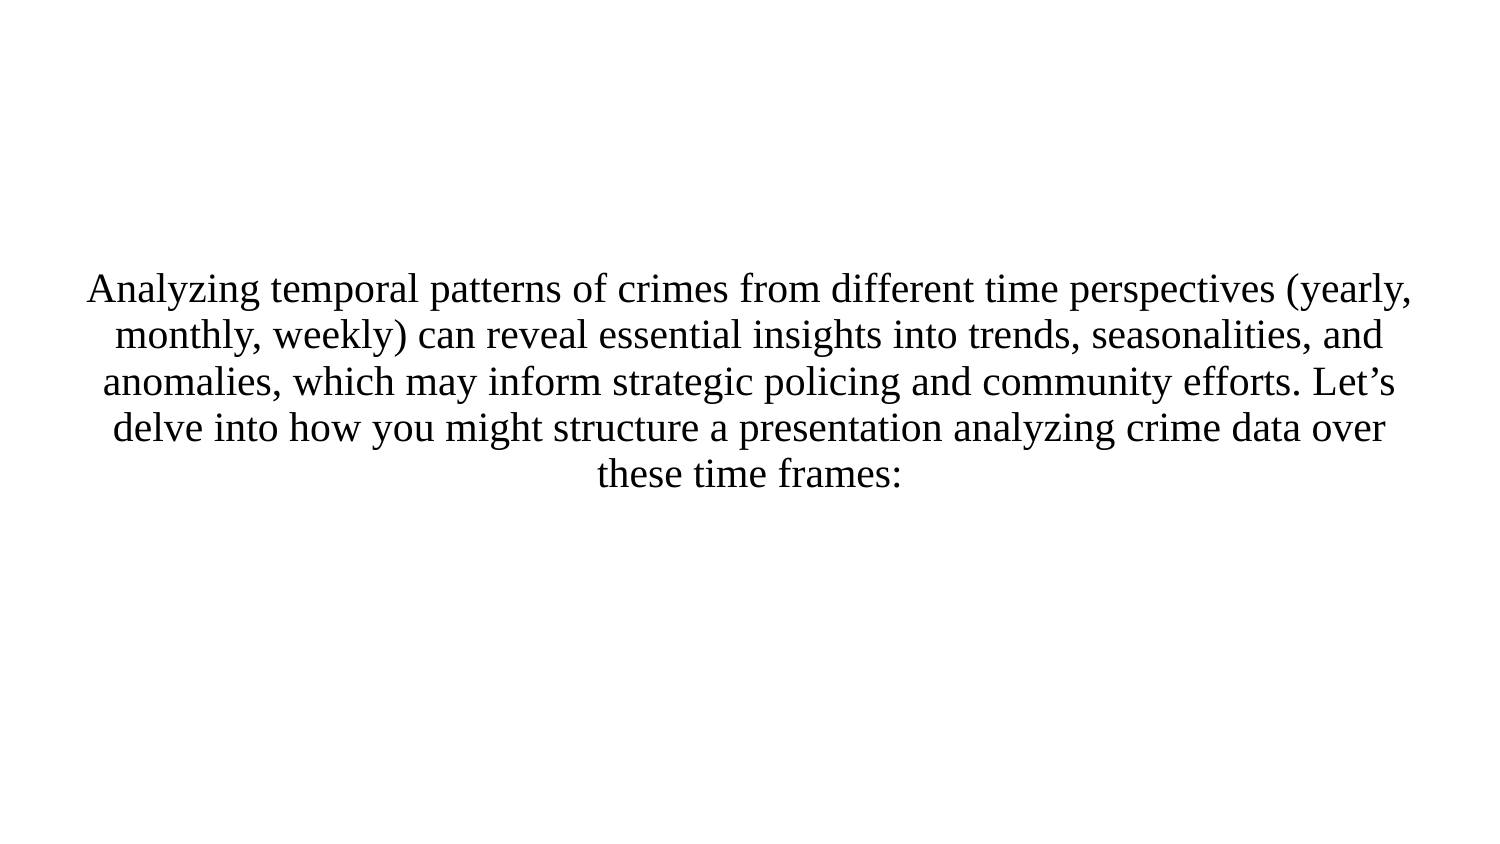

# Analyzing temporal patterns of crimes from different time perspectives (yearly, monthly, weekly) can reveal essential insights into trends, seasonalities, and anomalies, which may inform strategic policing and community efforts. Let’s delve into how you might structure a presentation analyzing crime data over these time frames: